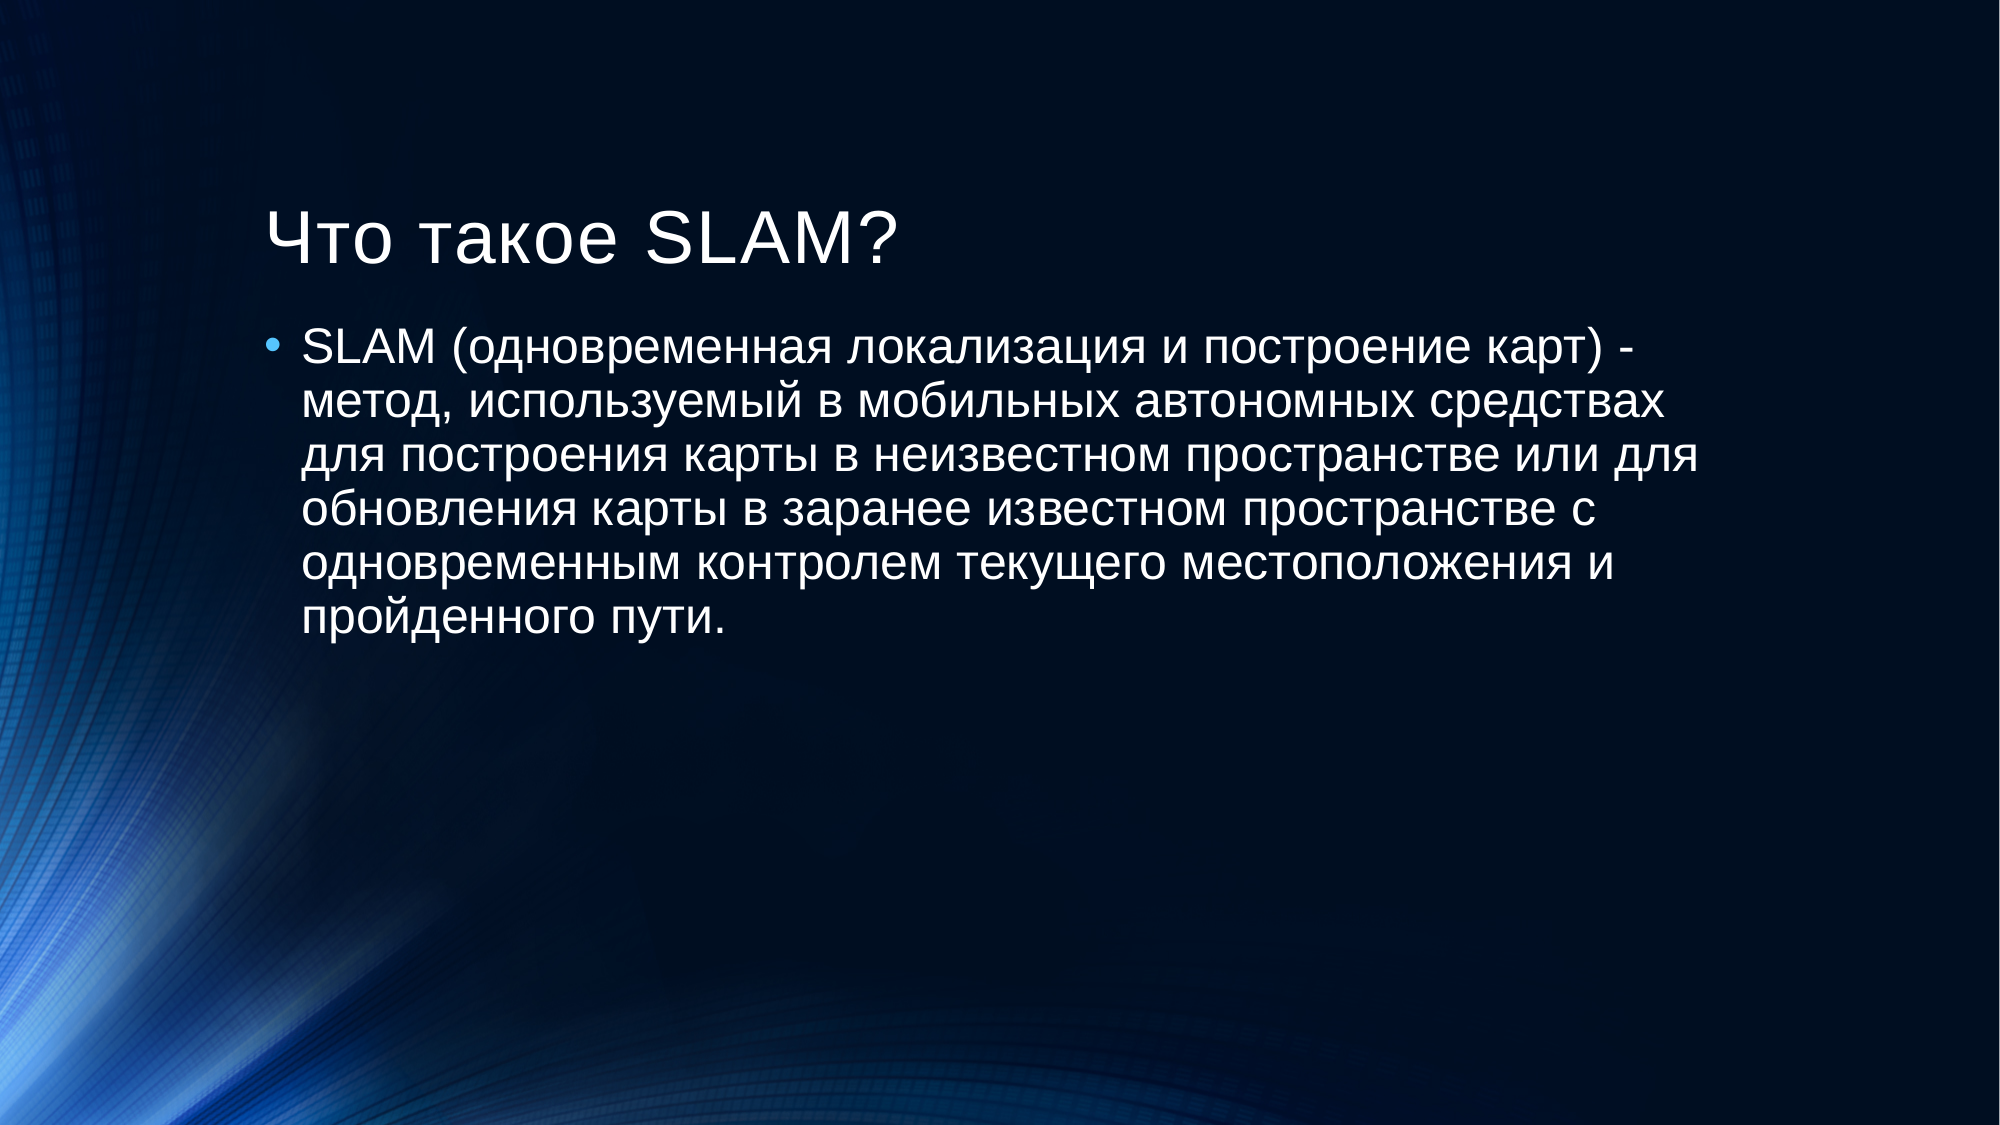

# Что такое SLAM?
SLAM (одновременная локализация и построение карт) - метод, используемый в мобильных автономных средствах для построения карты в неизвестном пространстве или для обновления карты в заранее известном пространстве с одновременным контролем текущего местоположения и пройденного пути.